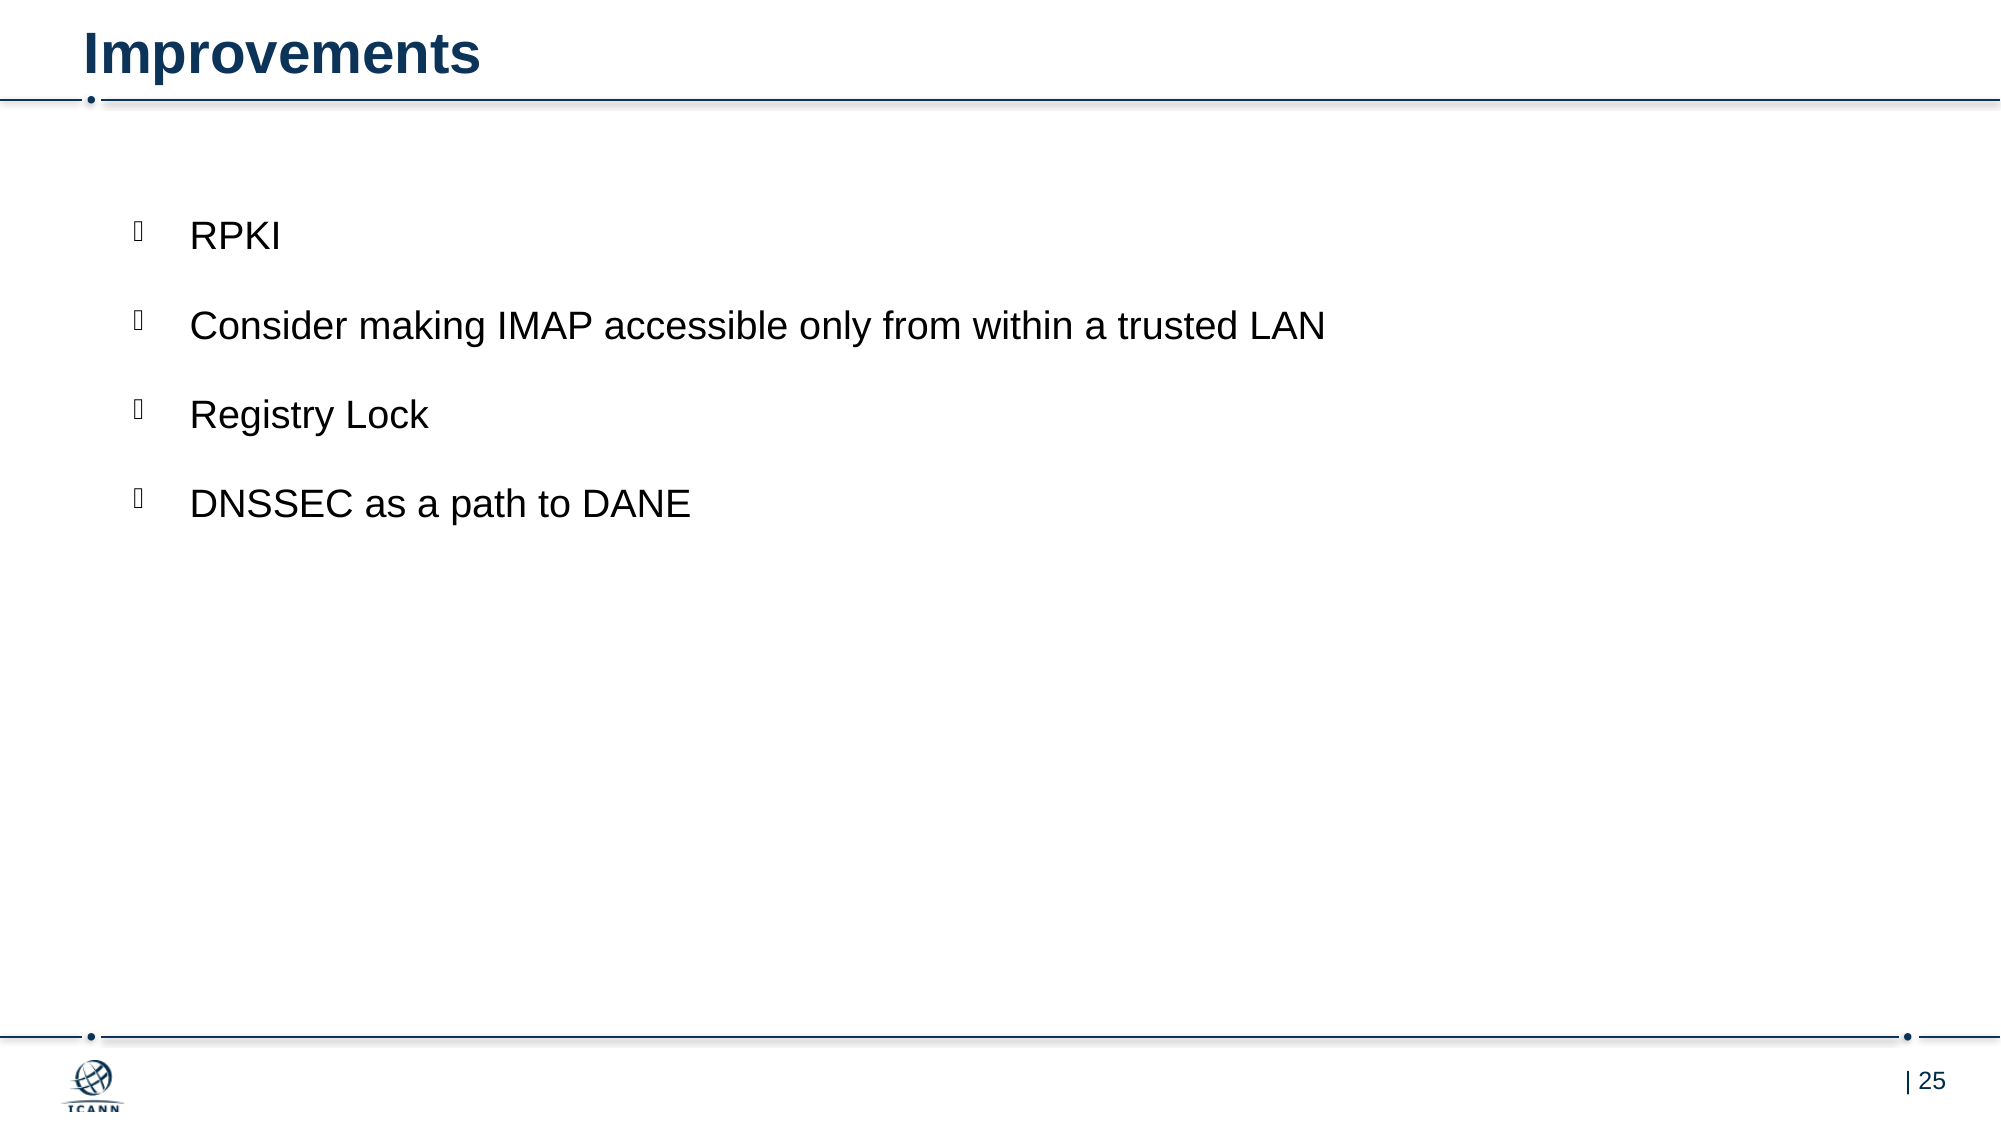

# Improvements
RPKI
Consider making IMAP accessible only from within a trusted LAN
Registry Lock
DNSSEC as a path to DANE